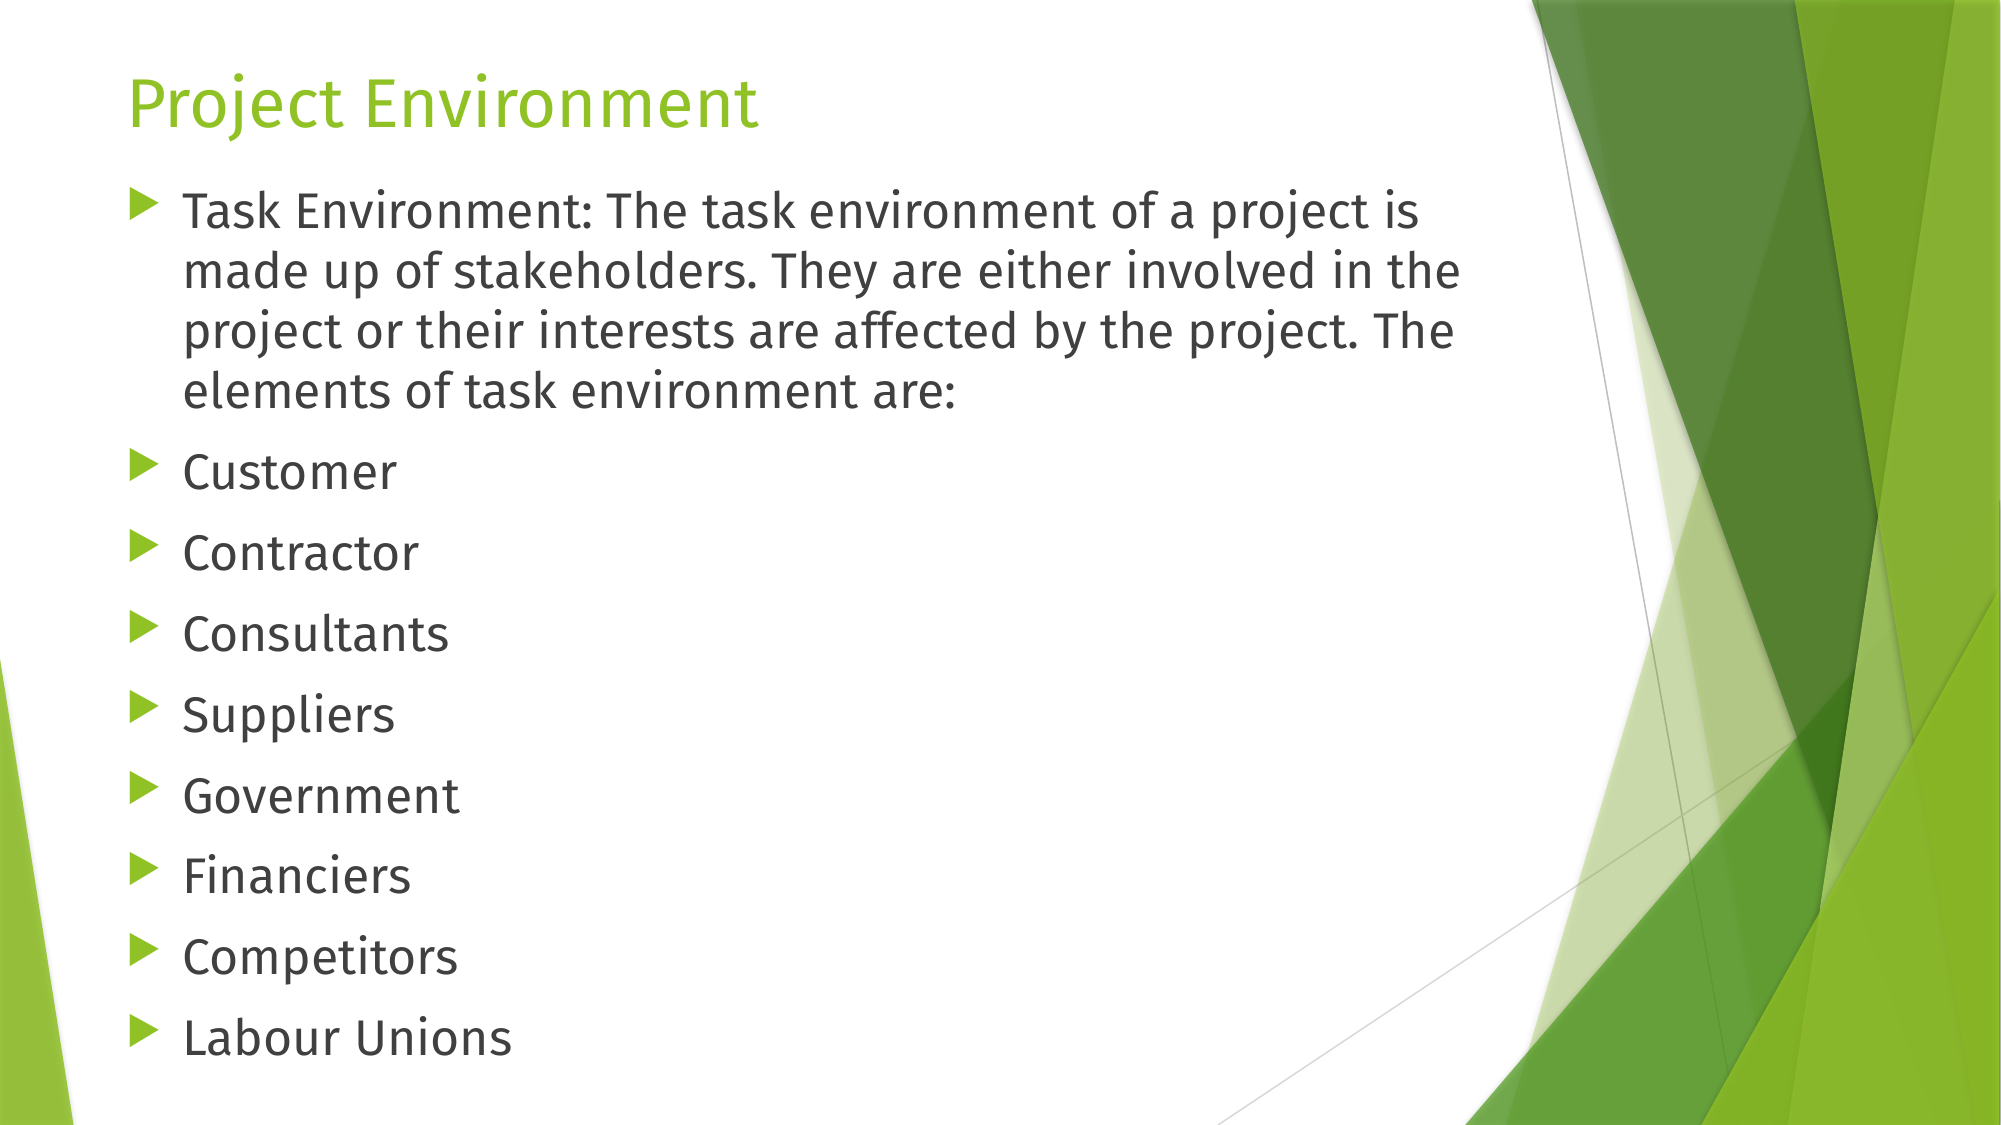

# Project Environment
Task Environment: The task environment of a project is made up of stakeholders. They are either involved in the project or their interests are affected by the project. The elements of task environment are:
Customer
Contractor
Consultants
Suppliers
Government
Financiers
Competitors
Labour Unions